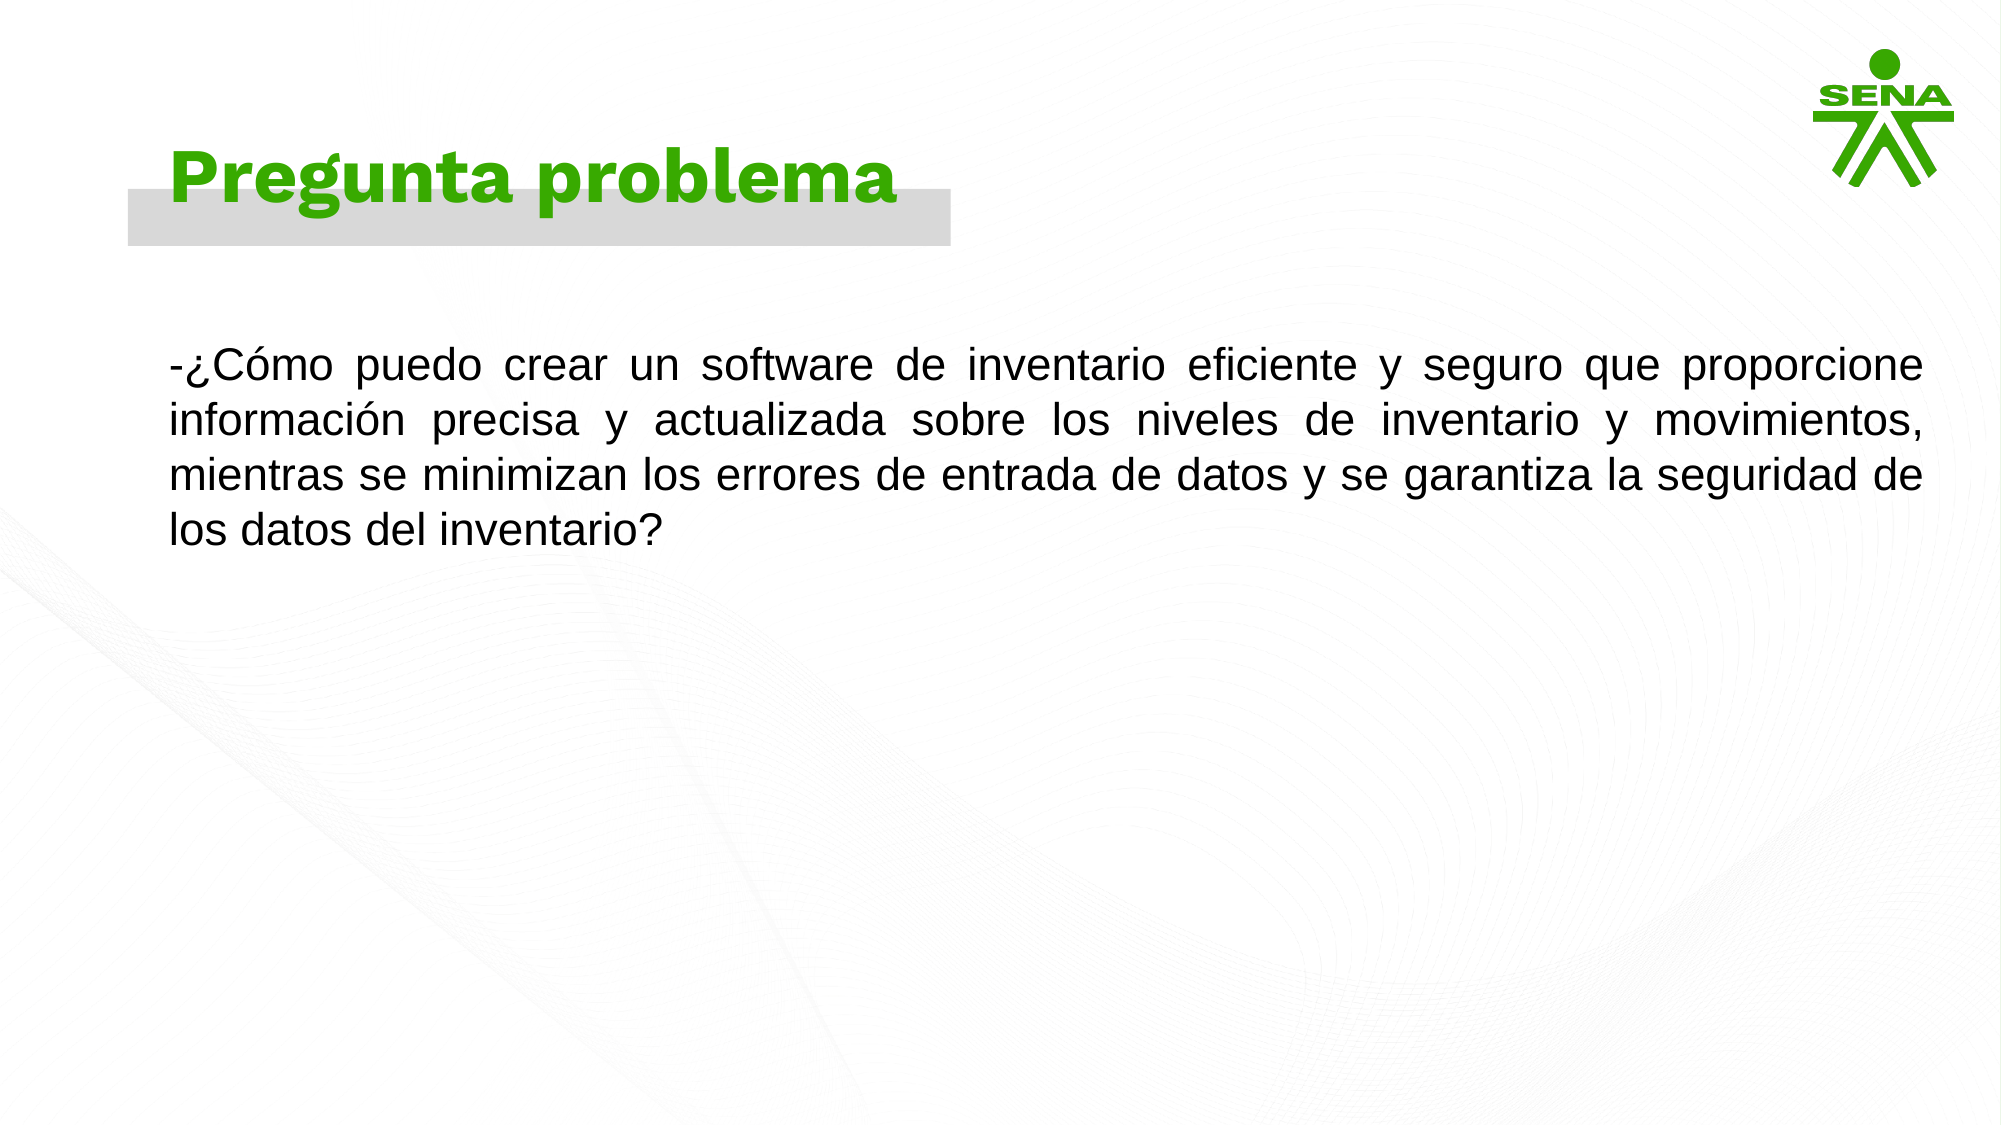

Pregunta problema

-¿Cómo puedo crear un software de inventario eficiente y seguro que proporcione información precisa y actualizada sobre los niveles de inventario y movimientos, mientras se minimizan los errores de entrada de datos y se garantiza la seguridad de los datos del inventario?